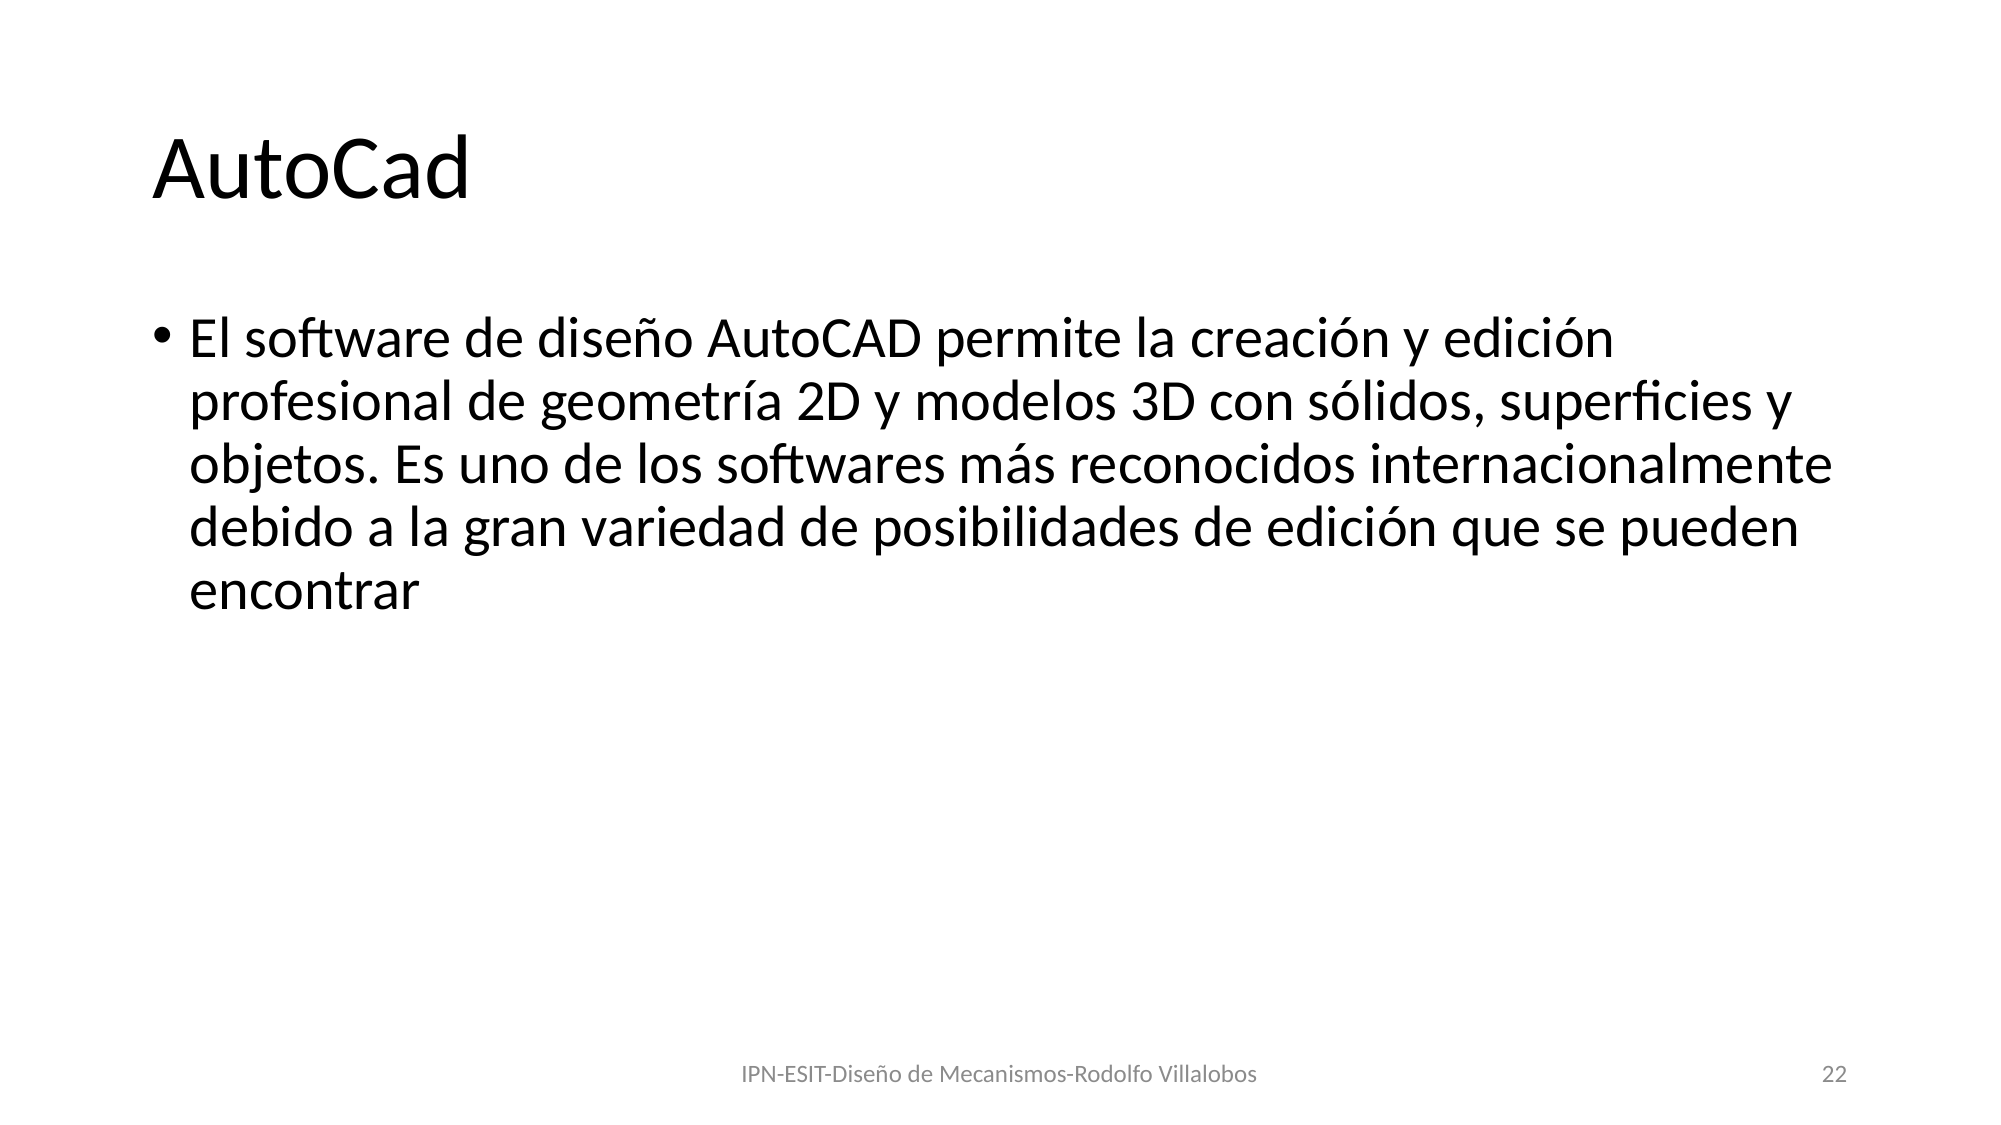

# AutoCad
El software de diseño AutoCAD permite la creación y edición profesional de geometría 2D y modelos 3D con sólidos, superficies y objetos. Es uno de los softwares más reconocidos internacionalmente debido a la gran variedad de posibilidades de edición que se pueden encontrar
IPN-ESIT-Diseño de Mecanismos-Rodolfo Villalobos
22